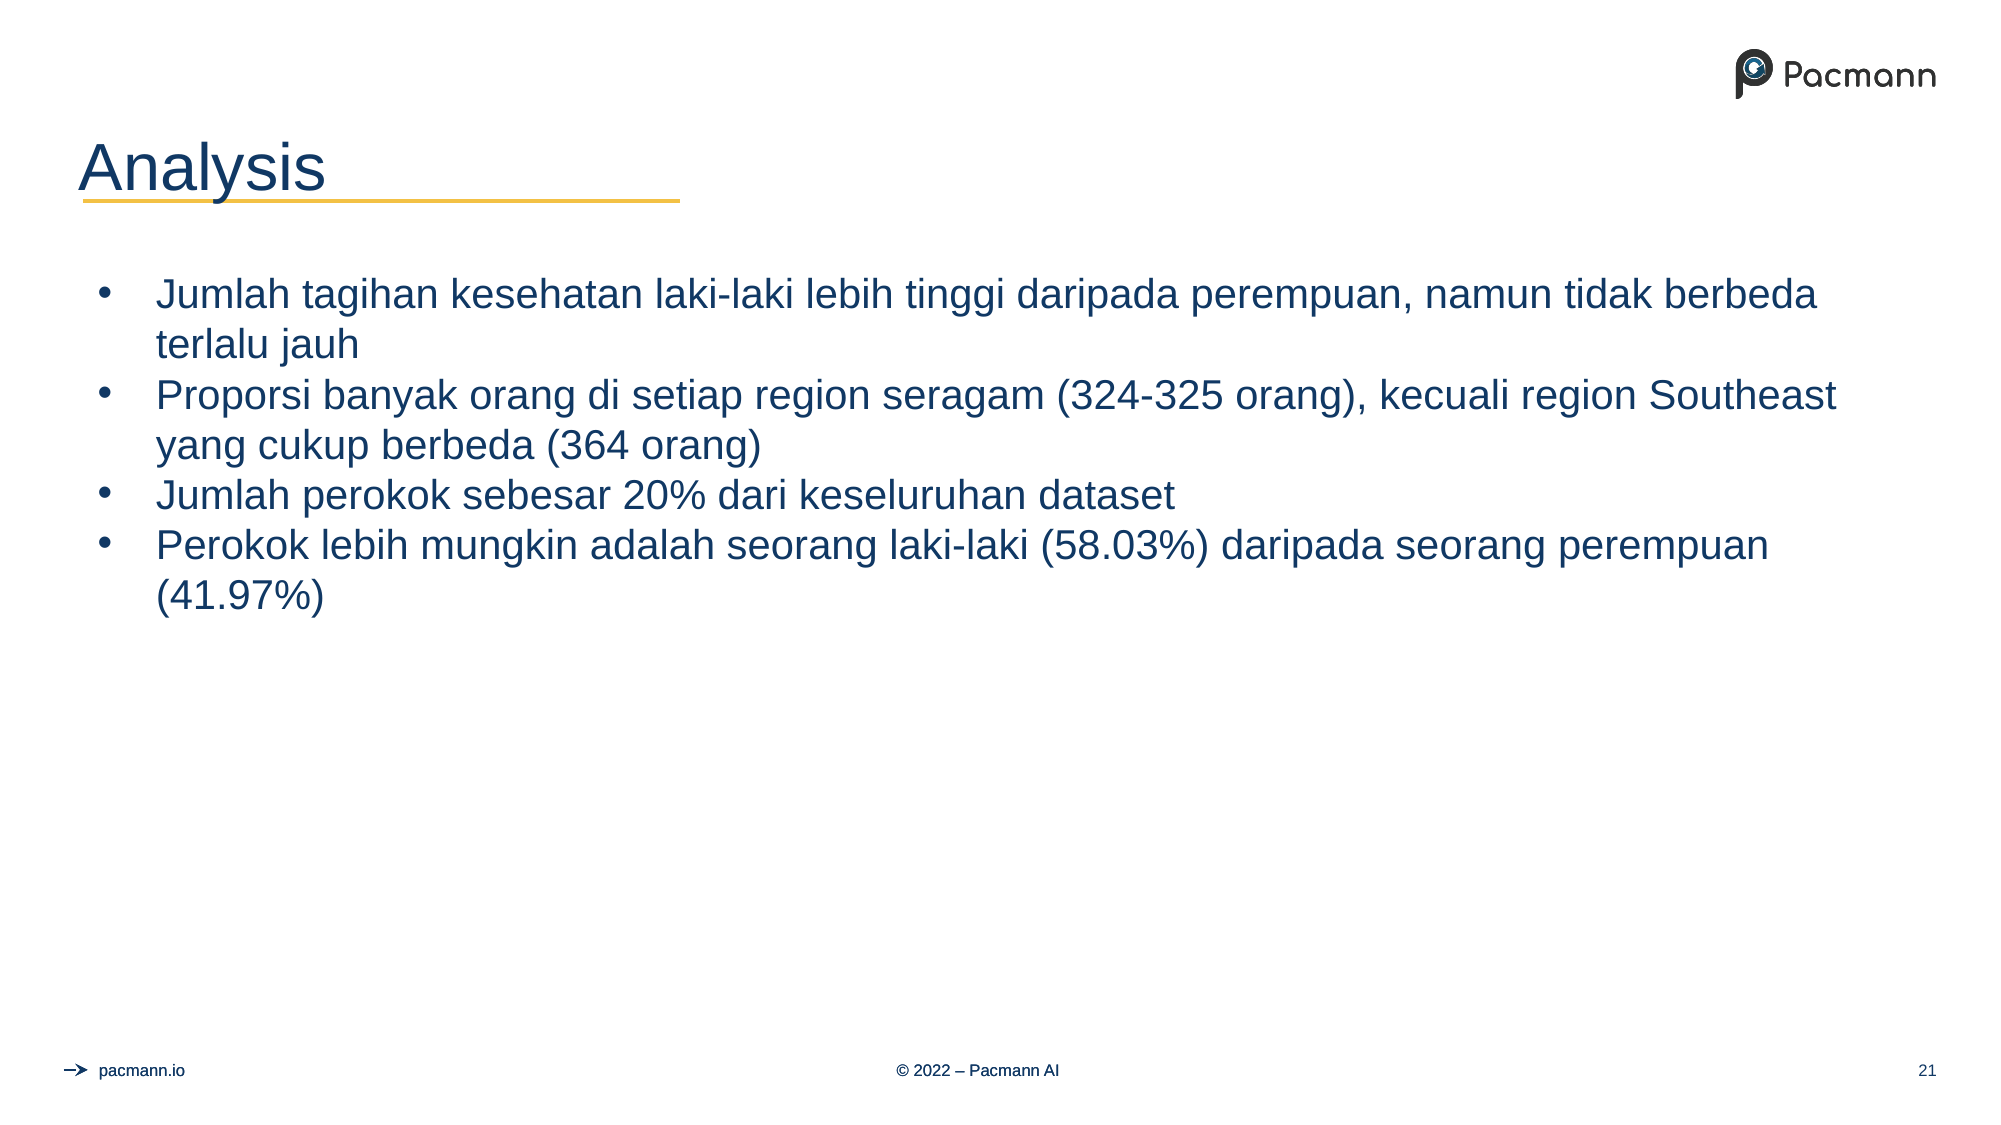

# Analysis
Jumlah tagihan kesehatan laki-laki lebih tinggi daripada perempuan, namun tidak berbeda terlalu jauh
Proporsi banyak orang di setiap region seragam (324-325 orang), kecuali region Southeast yang cukup berbeda (364 orang)
Jumlah perokok sebesar 20% dari keseluruhan dataset
Perokok lebih mungkin adalah seorang laki-laki (58.03%) daripada seorang perempuan (41.97%)